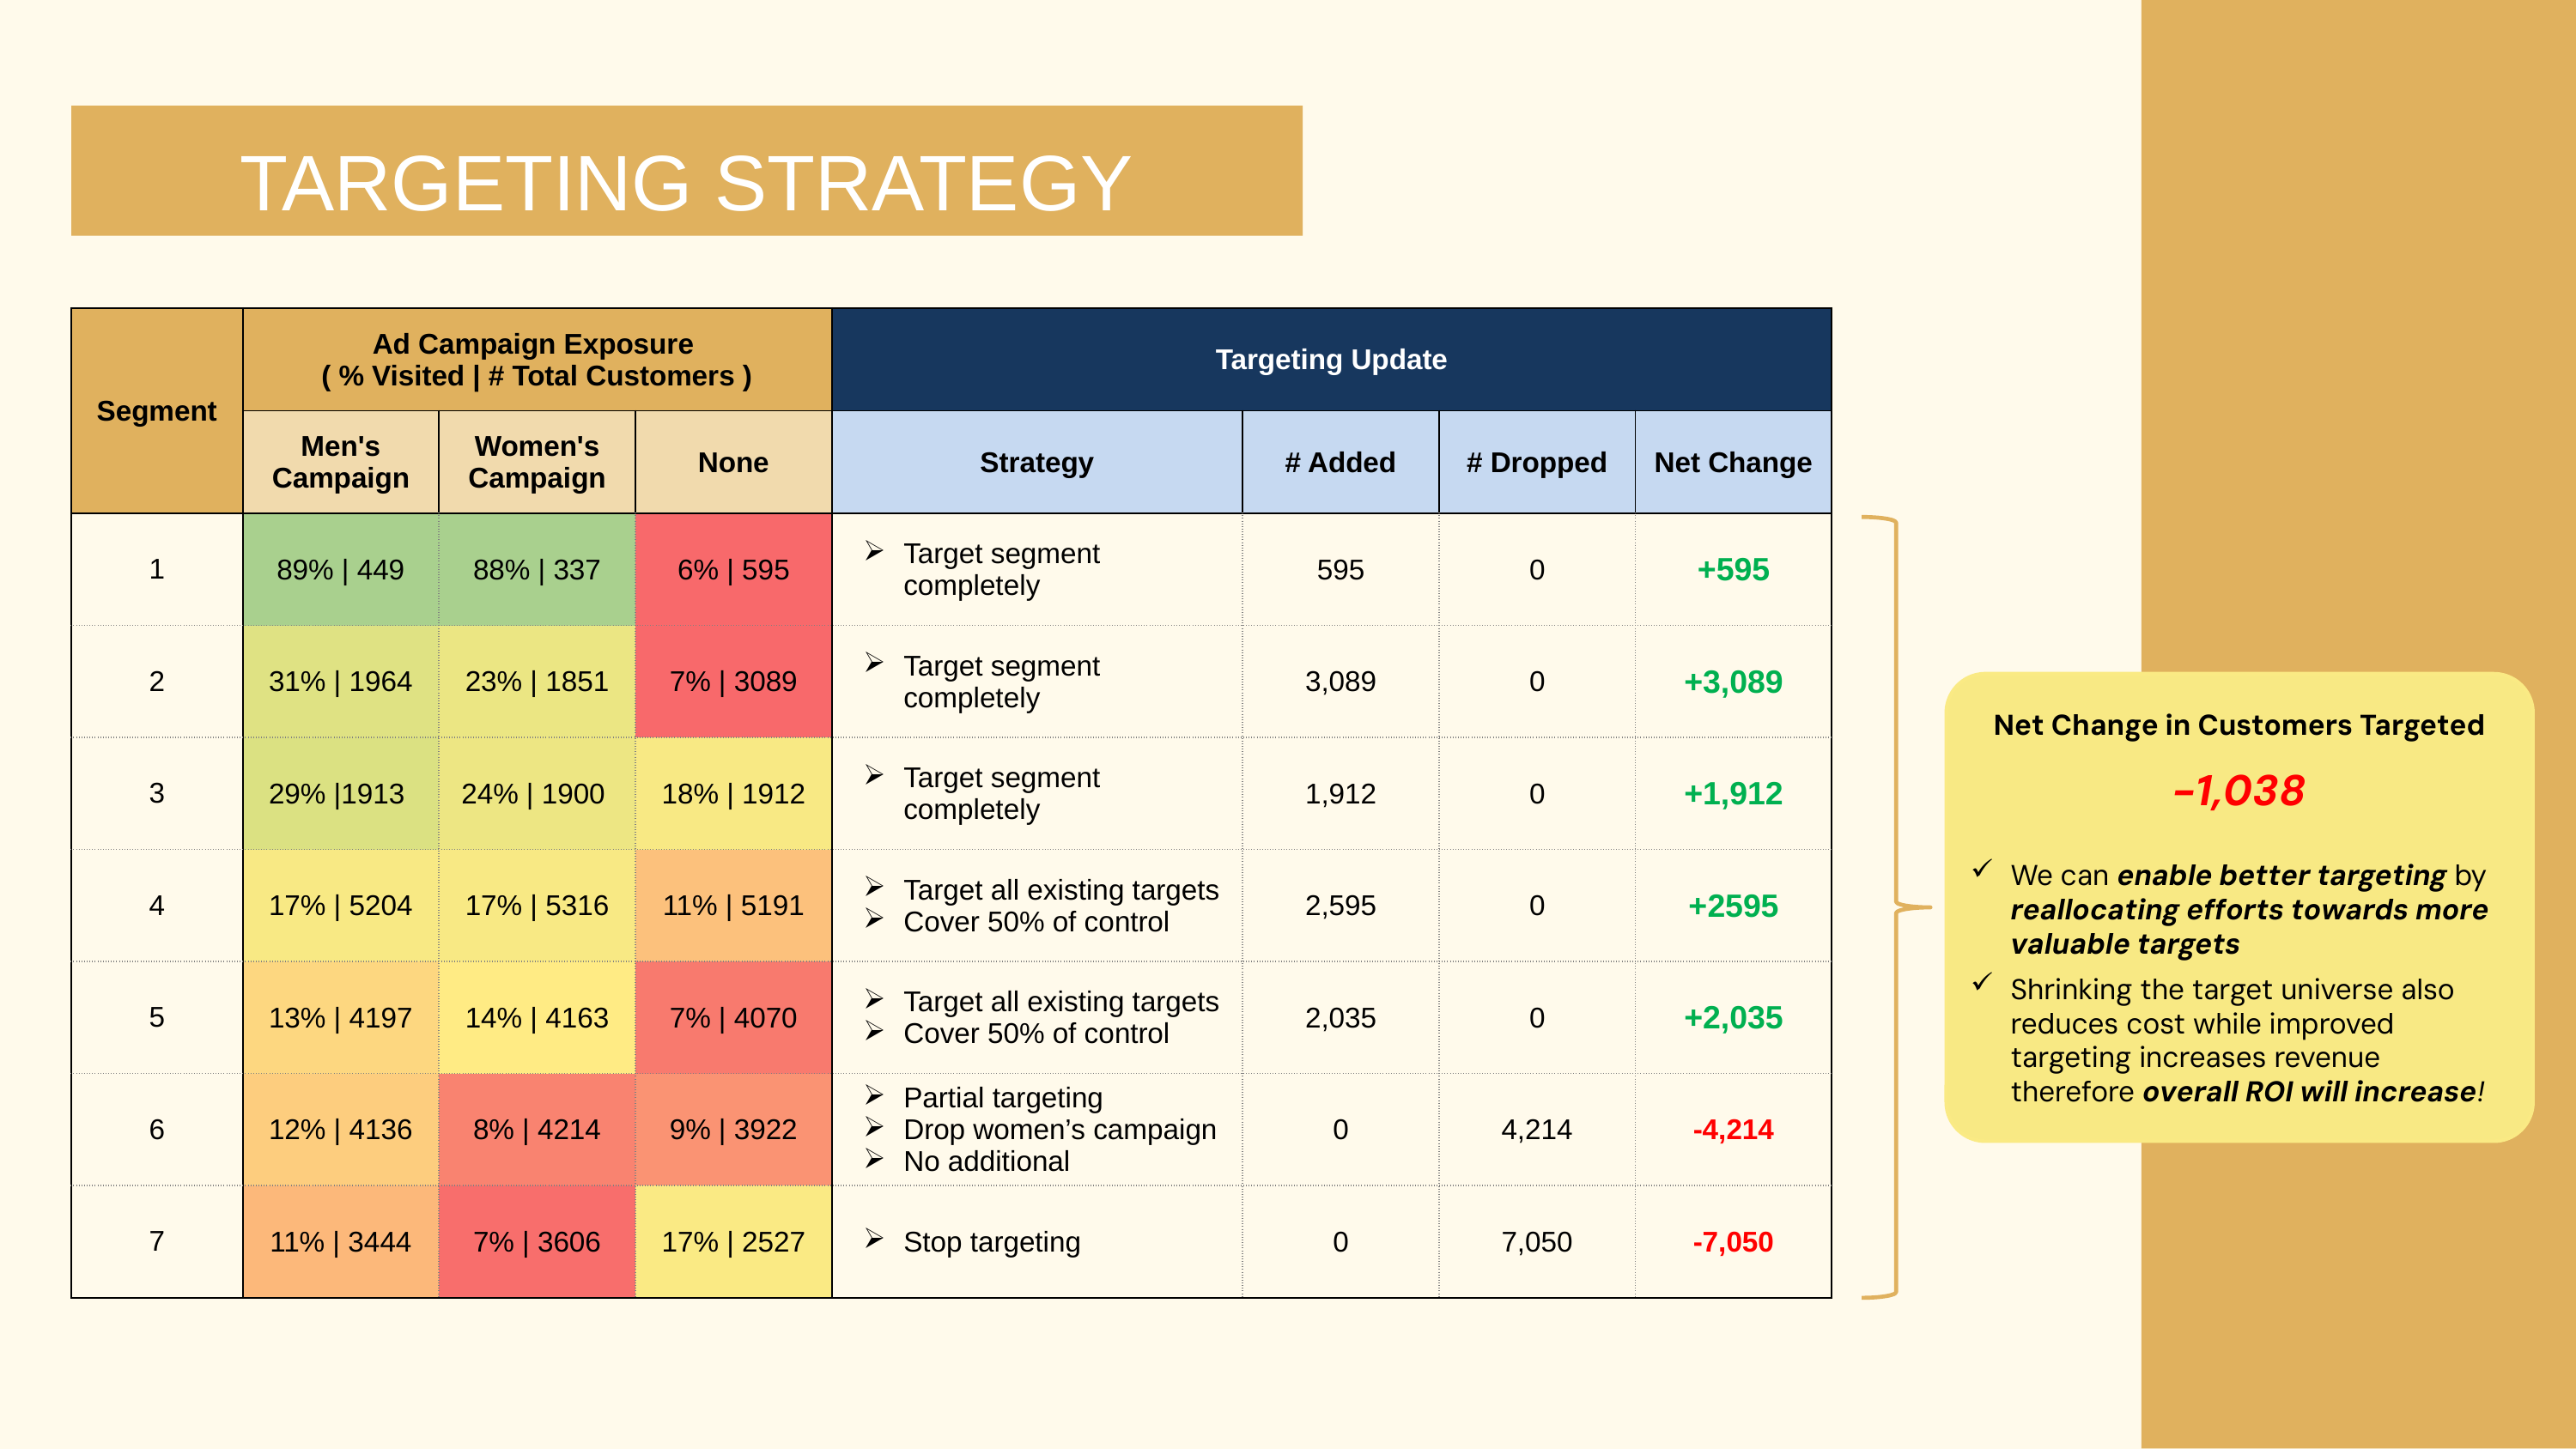

TARGETING STRATEGY
| Segment | Ad Campaign Exposure ( % Visited | # Total Customers ) |  |  | Targeting Update |  |  |  |
| --- | --- | --- | --- | --- | --- | --- | --- |
|  | Men's Campaign | Women's Campaign | None | Strategy | # Added | # Dropped | Net Change |
| 1 | 89% | 449 | 88% | 337 | 6% | 595 | Target segment completely | 595 | 0 | +595 |
| 2 | 31% | 1964 | 23% | 1851 | 7% | 3089 | Target segment completely | 3,089 | 0 | +3,089 |
| 3 | 29% |1913 | 24% | 1900 | 18% | 1912 | Target segment completely | 1,912 | 0 | +1,912 |
| 4 | 17% | 5204 | 17% | 5316 | 11% | 5191 | Target all existing targets Cover 50% of control | 2,595 | 0 | +2595 |
| 5 | 13% | 4197 | 14% | 4163 | 7% | 4070 | Target all existing targets Cover 50% of control | 2,035 | 0 | +2,035 |
| 6 | 12% | 4136 | 8% | 4214 | 9% | 3922 | Partial targeting Drop women’s campaign No additional | 0 | 4,214 | -4,214 |
| 7 | 11% | 3444 | 7% | 3606 | 17% | 2527 | Stop targeting | 0 | 7,050 | -7,050 |

Net Change in Customers Targeted
-1,038

We can enable better targeting by reallocating efforts towards more valuable targets
Shrinking the target universe also reduces cost while improved targeting increases revenue therefore overall ROI will increase!